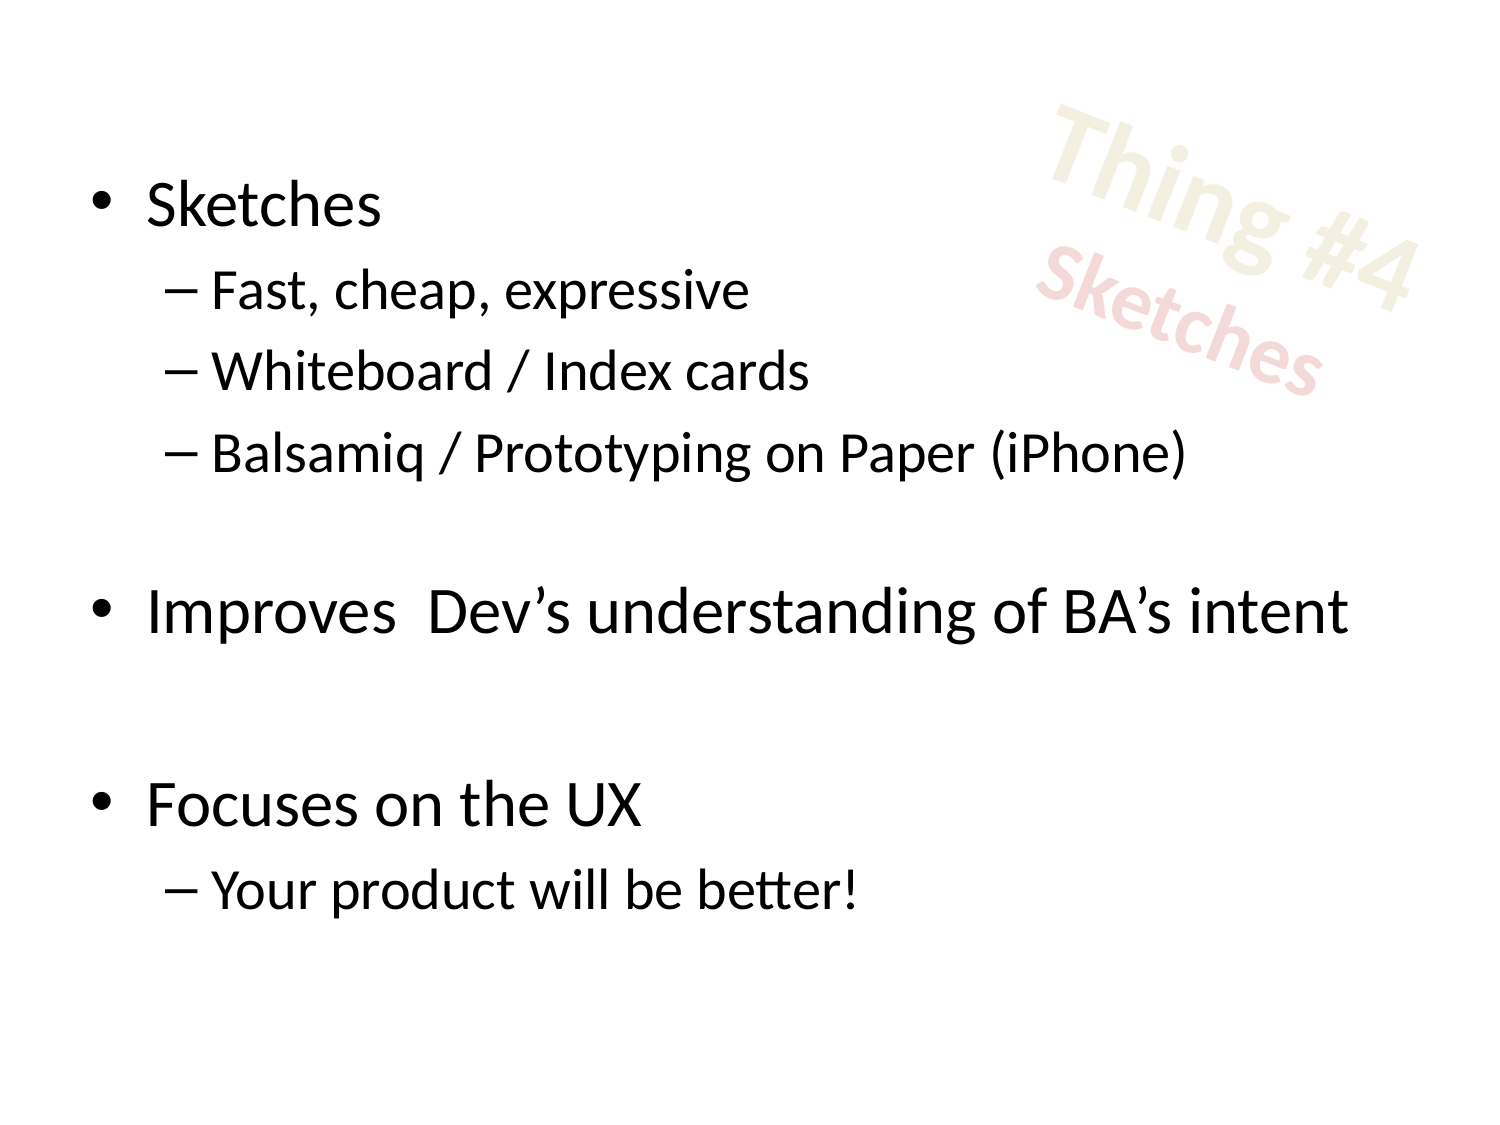

Sketches
Fast, cheap, expressive
Whiteboard / Index cards
Balsamiq / Prototyping on Paper (iPhone)
Improves  Dev’s understanding of BA’s intent

Focuses on the UX
Your product will be better!
Thing #4
Sketches